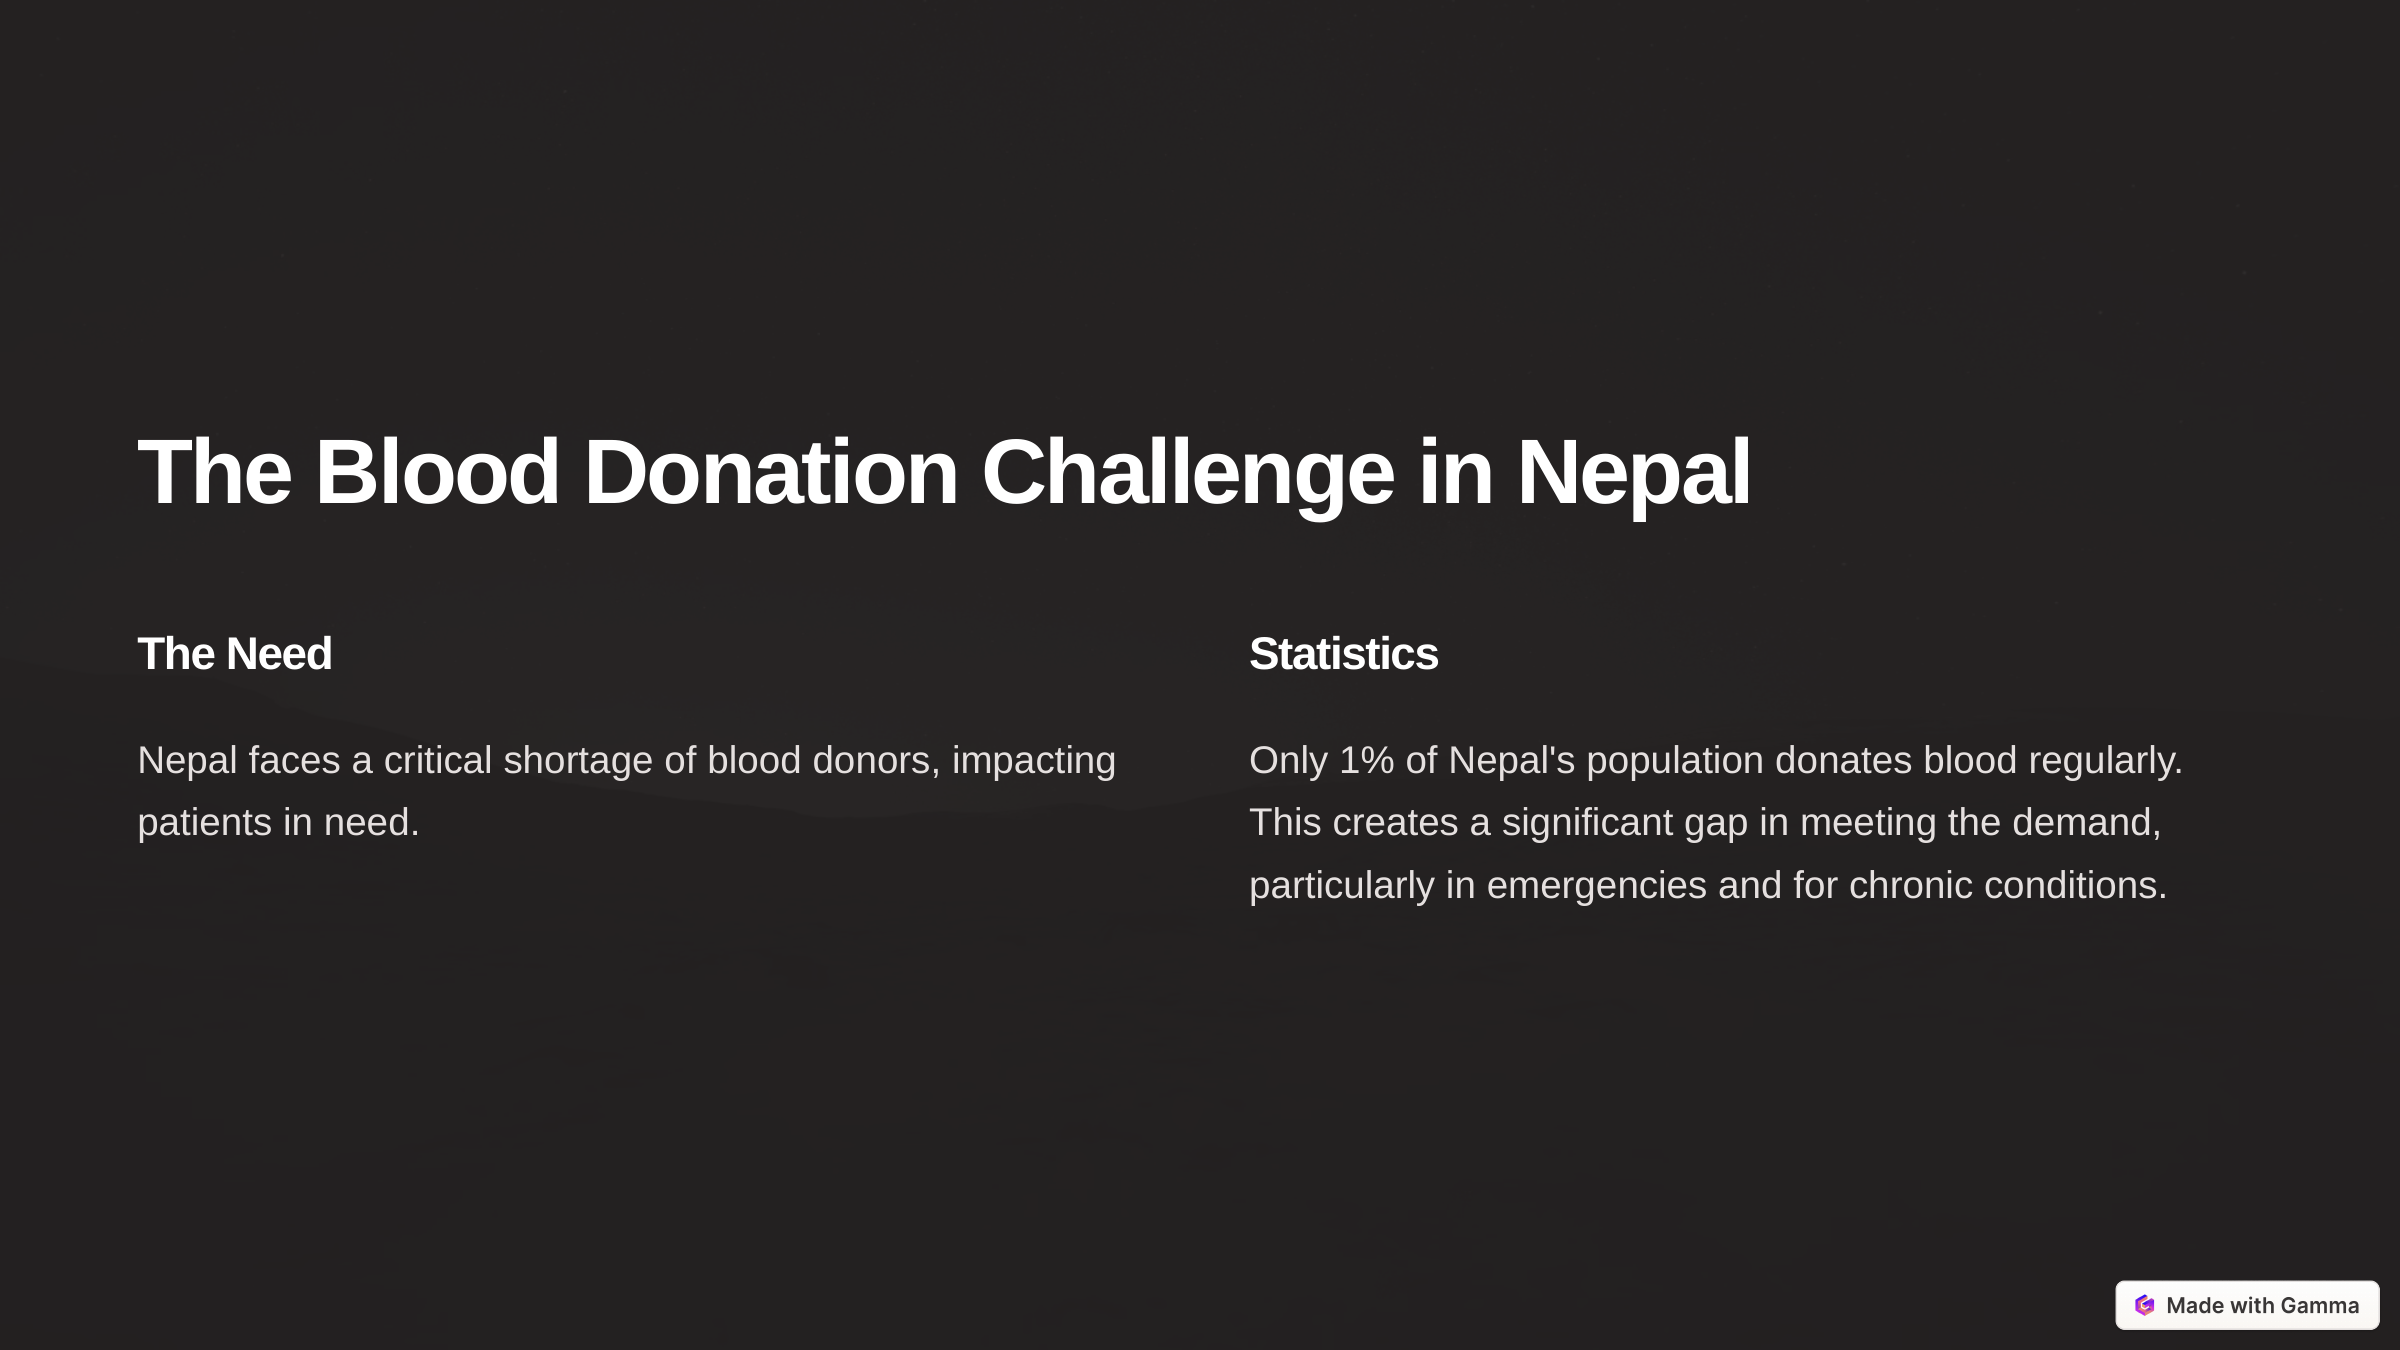

The Blood Donation Challenge in Nepal
The Need
Statistics
Nepal faces a critical shortage of blood donors, impacting patients in need.
Only 1% of Nepal's population donates blood regularly. This creates a significant gap in meeting the demand, particularly in emergencies and for chronic conditions.